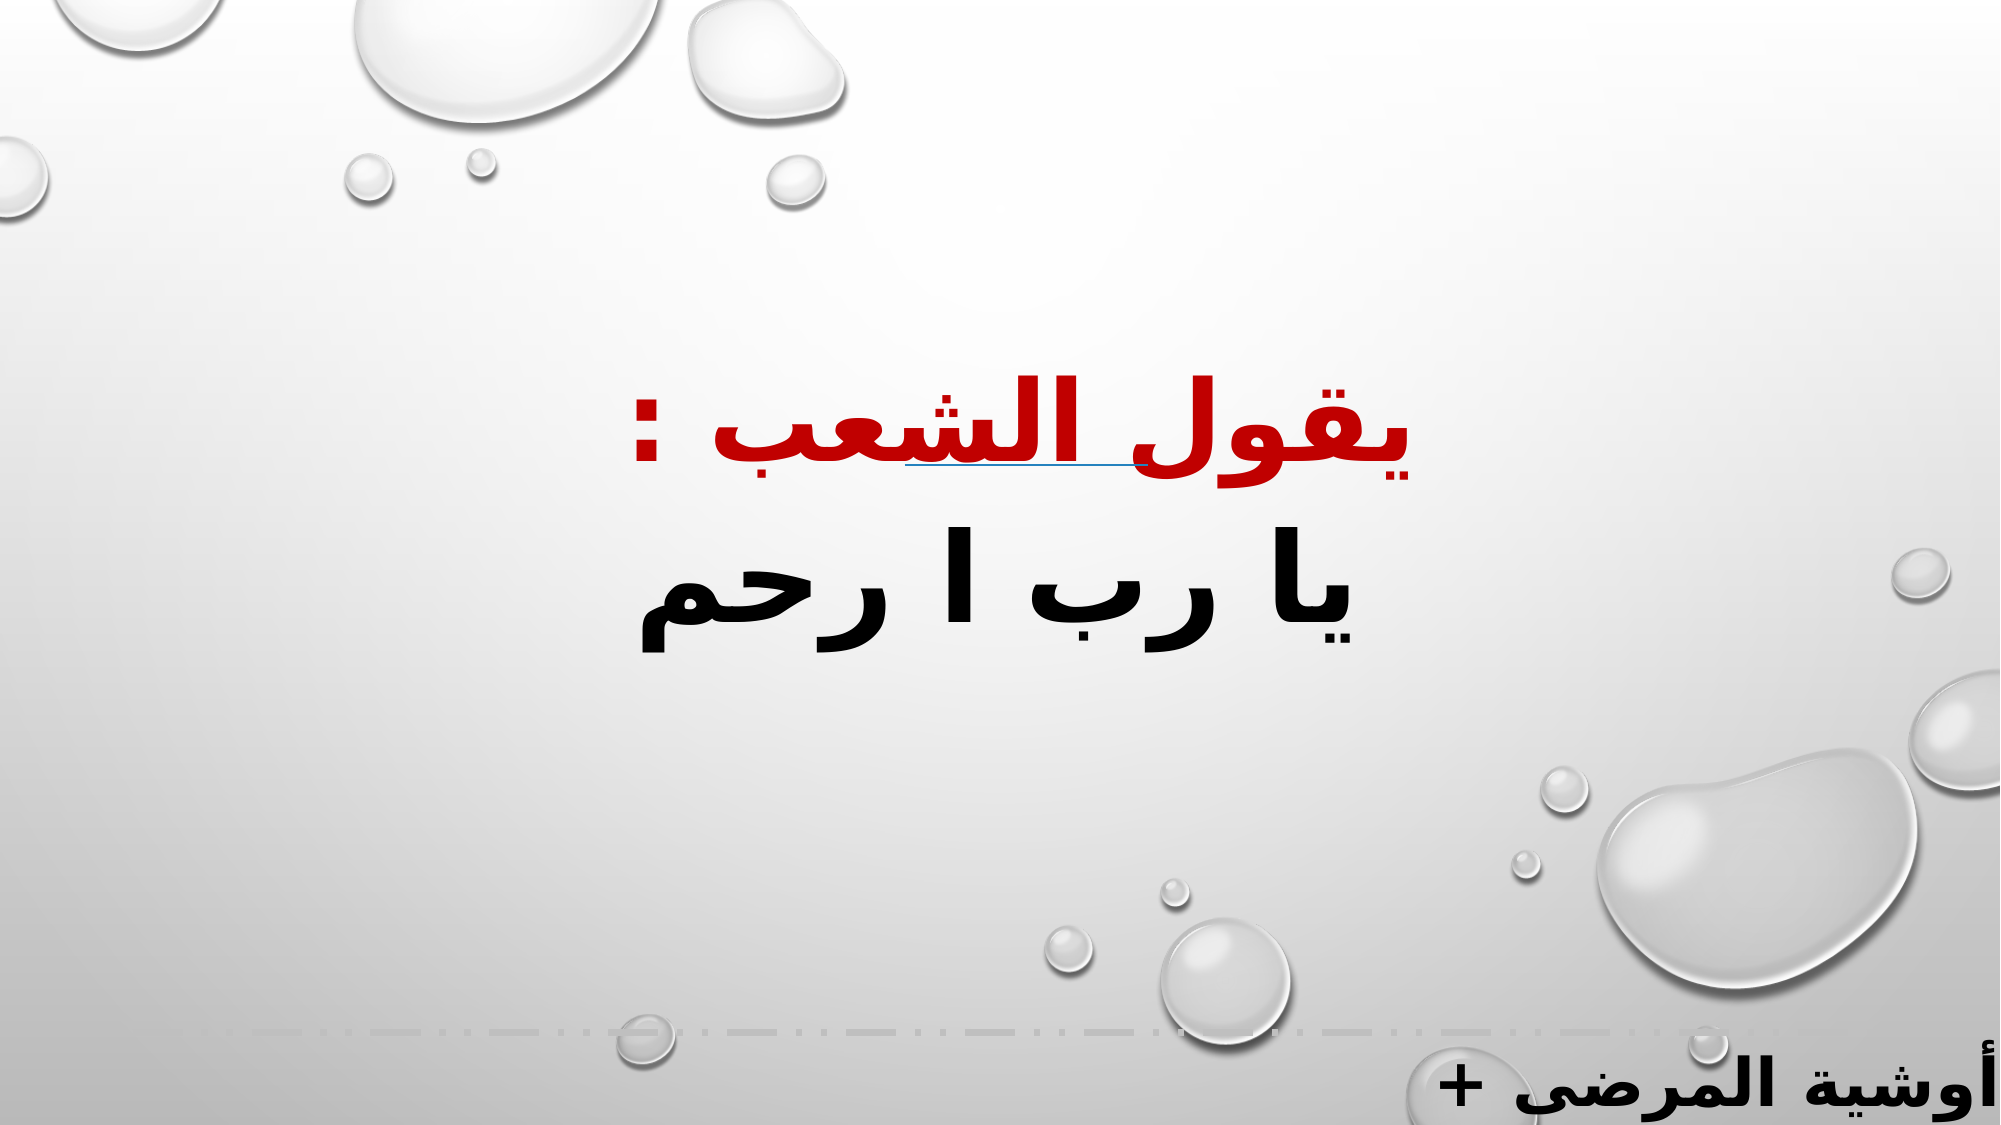

يقول الشعب :
 يا رب ا رحم
+ أوشية المرضى +